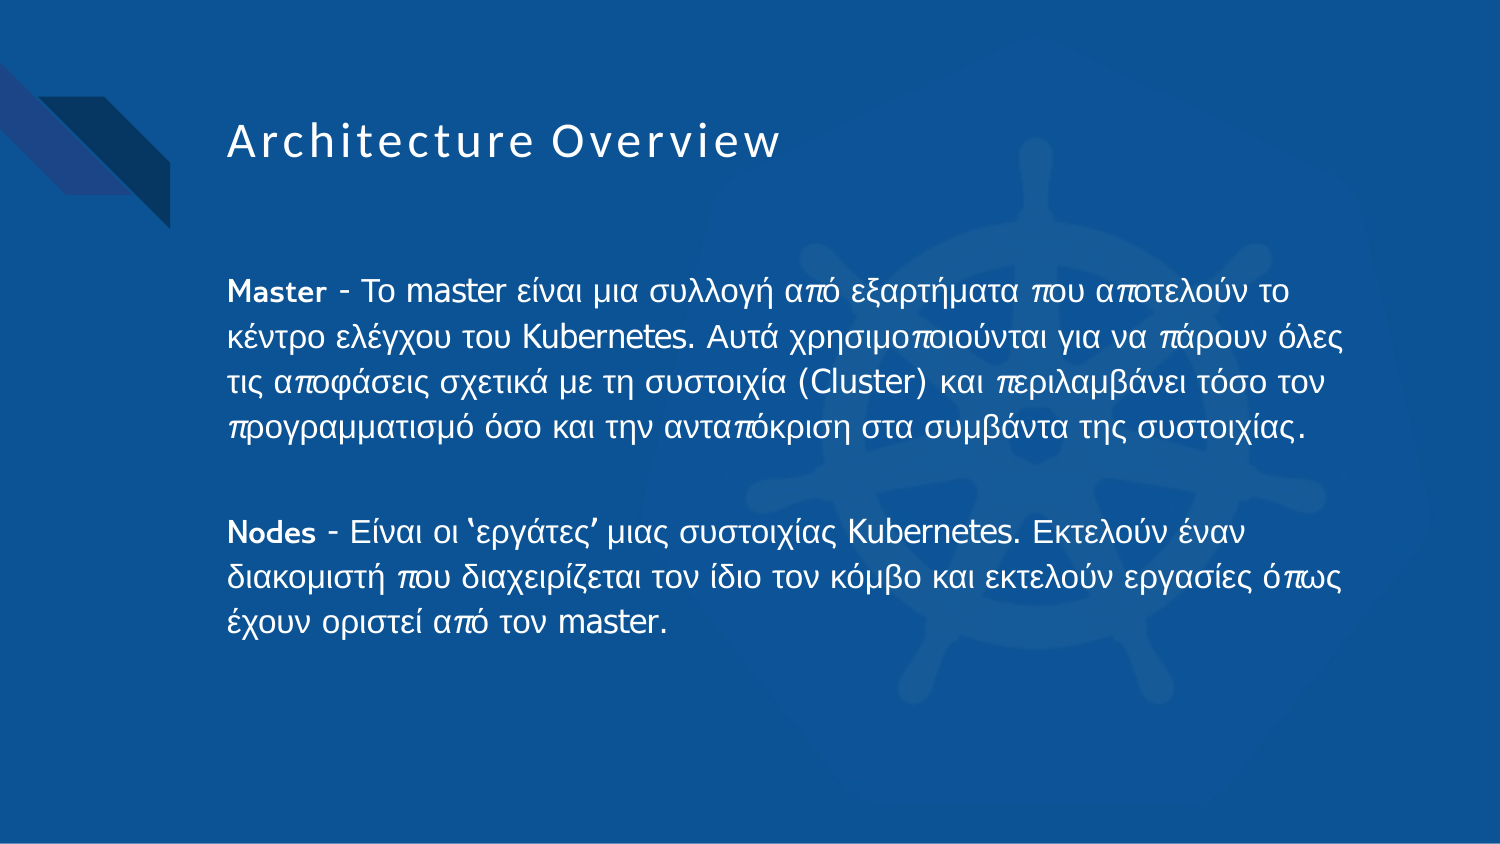

# Architecture Overview
Master - Το master είναι μια συλλογή από εξαρτήματα που αποτελούν το κέντρο ελέγχου του Kubernetes. Αυτά χρησιμοποιούνται για να πάρουν όλες τις αποφάσεις σχετικά με τη συστοιχία (Cluster) και περιλαμβάνει τόσο τον προγραμματισμό όσο και την ανταπόκριση στα συμβάντα της συστοιχίας.

Nodes - Είναι οι ‘εργάτες’ μιας συστοιχίας Kubernetes. Εκτελούν έναν διακομιστή που διαχειρίζεται τον ίδιο τον κόμβο και εκτελούν εργασίες όπως έχουν οριστεί από τον master.